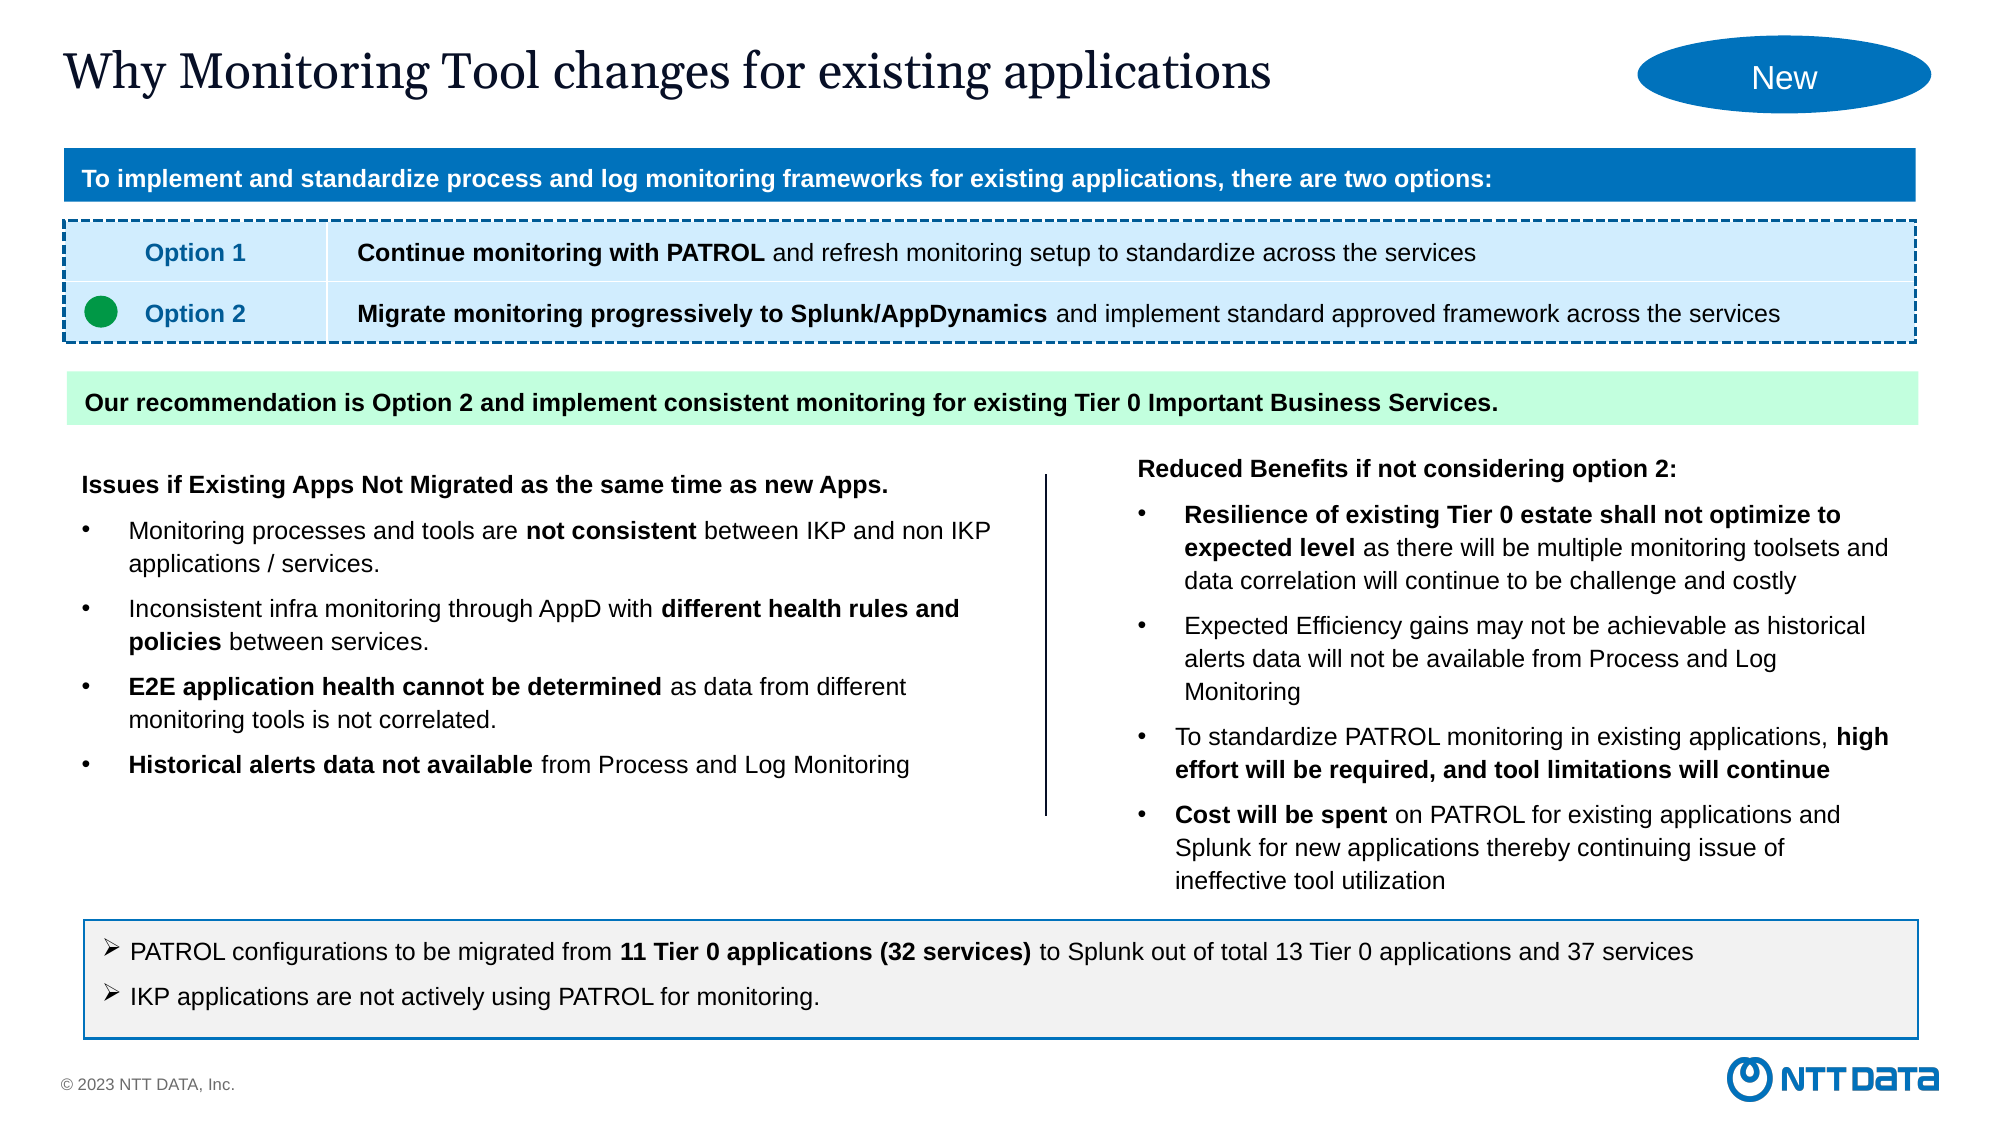

New
# Why Monitoring Tool changes for existing applications
To implement and standardize process and log monitoring frameworks for existing applications, there are two options:
| Option 1 | Continue monitoring with PATROL and refresh monitoring setup to standardize across the services |
| --- | --- |
| Option 2 | Migrate monitoring progressively to Splunk/AppDynamics and implement standard approved framework across the services |

Our recommendation is Option 2 and implement consistent monitoring for existing Tier 0 Important Business Services.

Reduced Benefits if not considering option 2:
Resilience of existing Tier 0 estate shall not optimize to expected level as there will be multiple monitoring toolsets and data correlation will continue to be challenge and costly
Expected Efficiency gains may not be achievable as historical alerts data will not be available from Process and Log Monitoring
To standardize PATROL monitoring in existing applications, high effort will be required, and tool limitations will continue
Cost will be spent on PATROL for existing applications and Splunk for new applications thereby continuing issue of ineffective tool utilization
Issues if Existing Apps Not Migrated as the same time as new Apps.
Monitoring processes and tools are not consistent between IKP and non IKP applications / services.
Inconsistent infra monitoring through AppD with different health rules and policies between services.
E2E application health cannot be determined as data from different monitoring tools is not correlated.
Historical alerts data not available from Process and Log Monitoring
PATROL configurations to be migrated from 11 Tier 0 applications (32 services) to Splunk out of total 13 Tier 0 applications and 37 services
IKP applications are not actively using PATROL for monitoring.